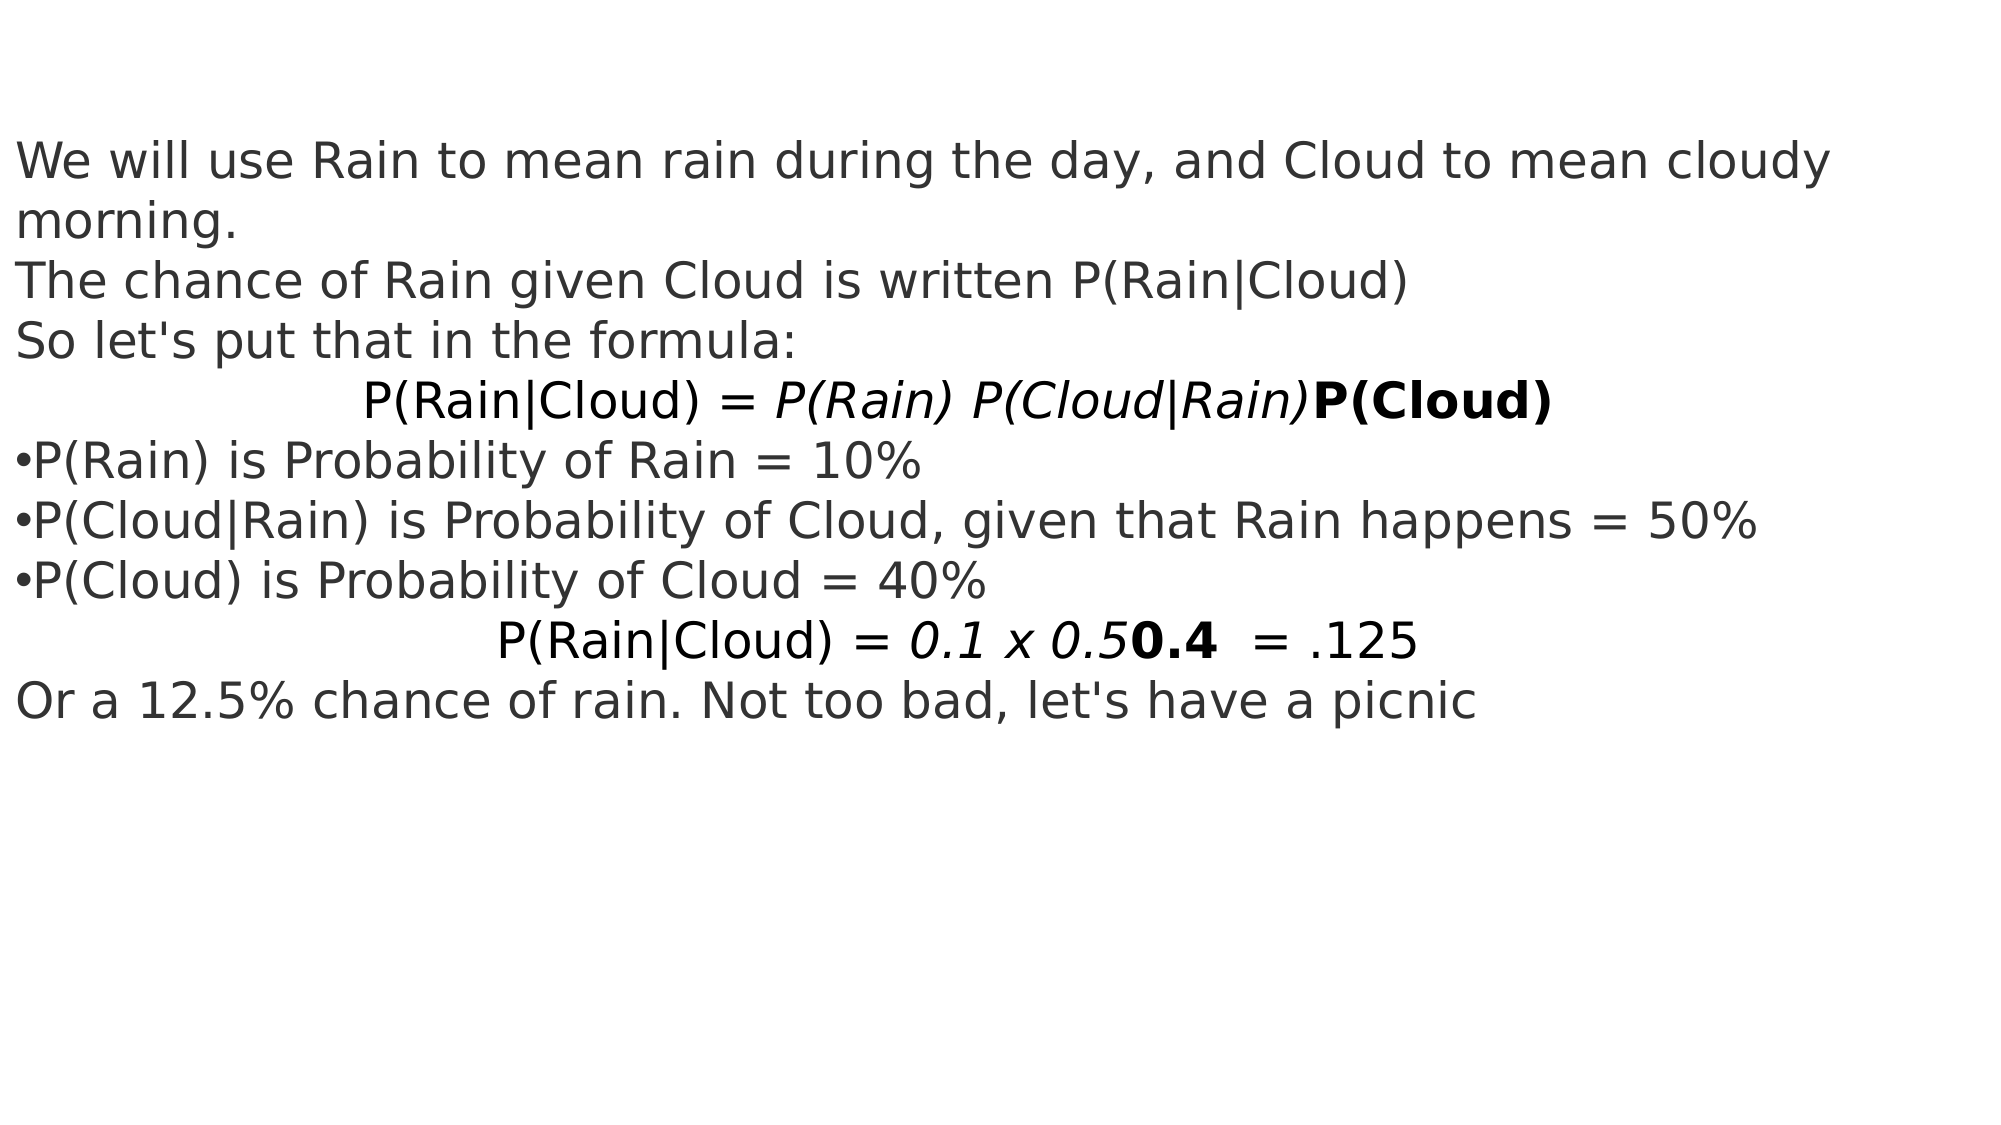

We will use Rain to mean rain during the day, and Cloud to mean cloudy morning.
The chance of Rain given Cloud is written P(Rain|Cloud)
So let's put that in the formula:
P(Rain|Cloud) = P(Rain) P(Cloud|Rain)P(Cloud)
P(Rain) is Probability of Rain = 10%
P(Cloud|Rain) is Probability of Cloud, given that Rain happens = 50%
P(Cloud) is Probability of Cloud = 40%
P(Rain|Cloud) = 0.1 x 0.50.4  = .125
Or a 12.5% chance of rain. Not too bad, let's have a picnic